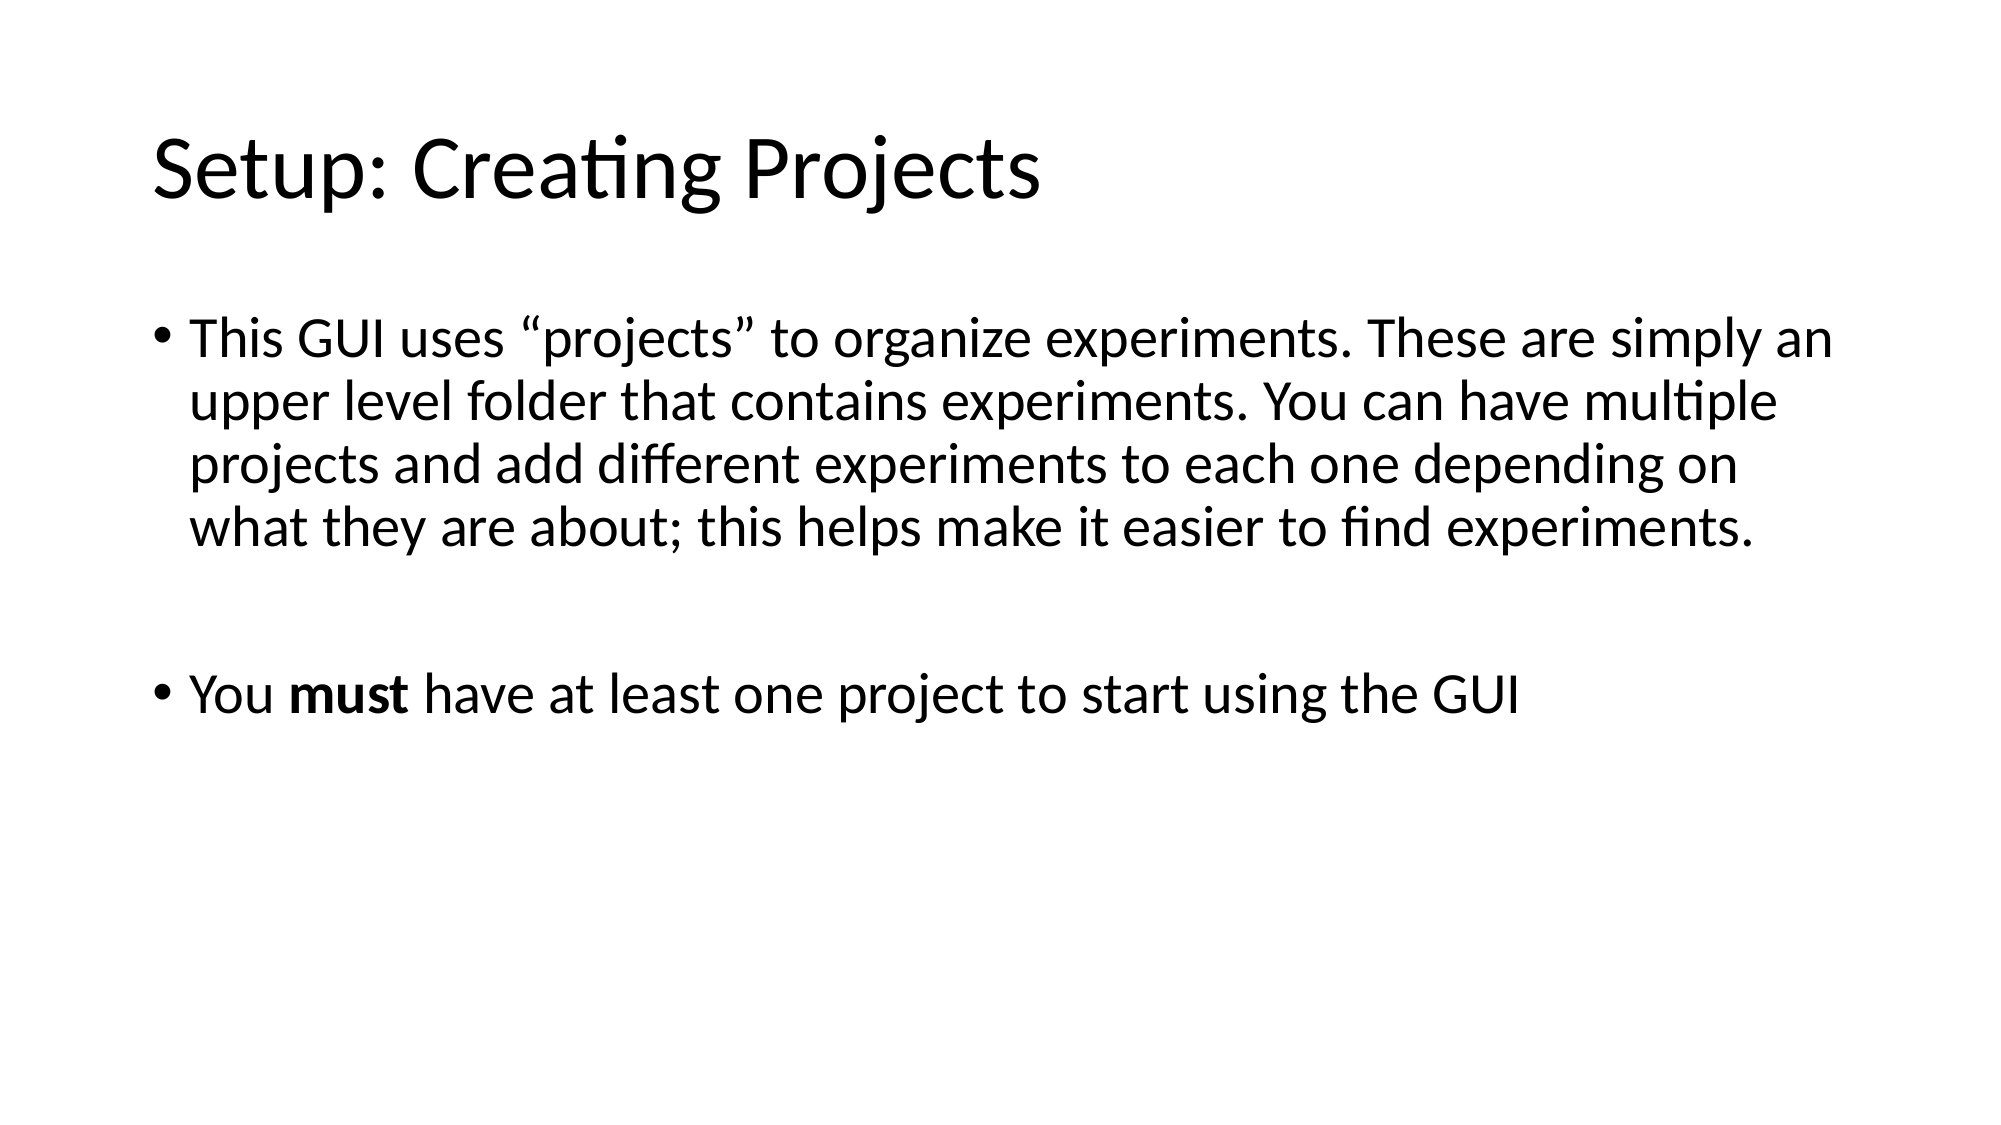

# Setup: Creating Projects
This GUI uses “projects” to organize experiments. These are simply an upper level folder that contains experiments. You can have multiple projects and add different experiments to each one depending on what they are about; this helps make it easier to find experiments.

You must have at least one project to start using the GUI